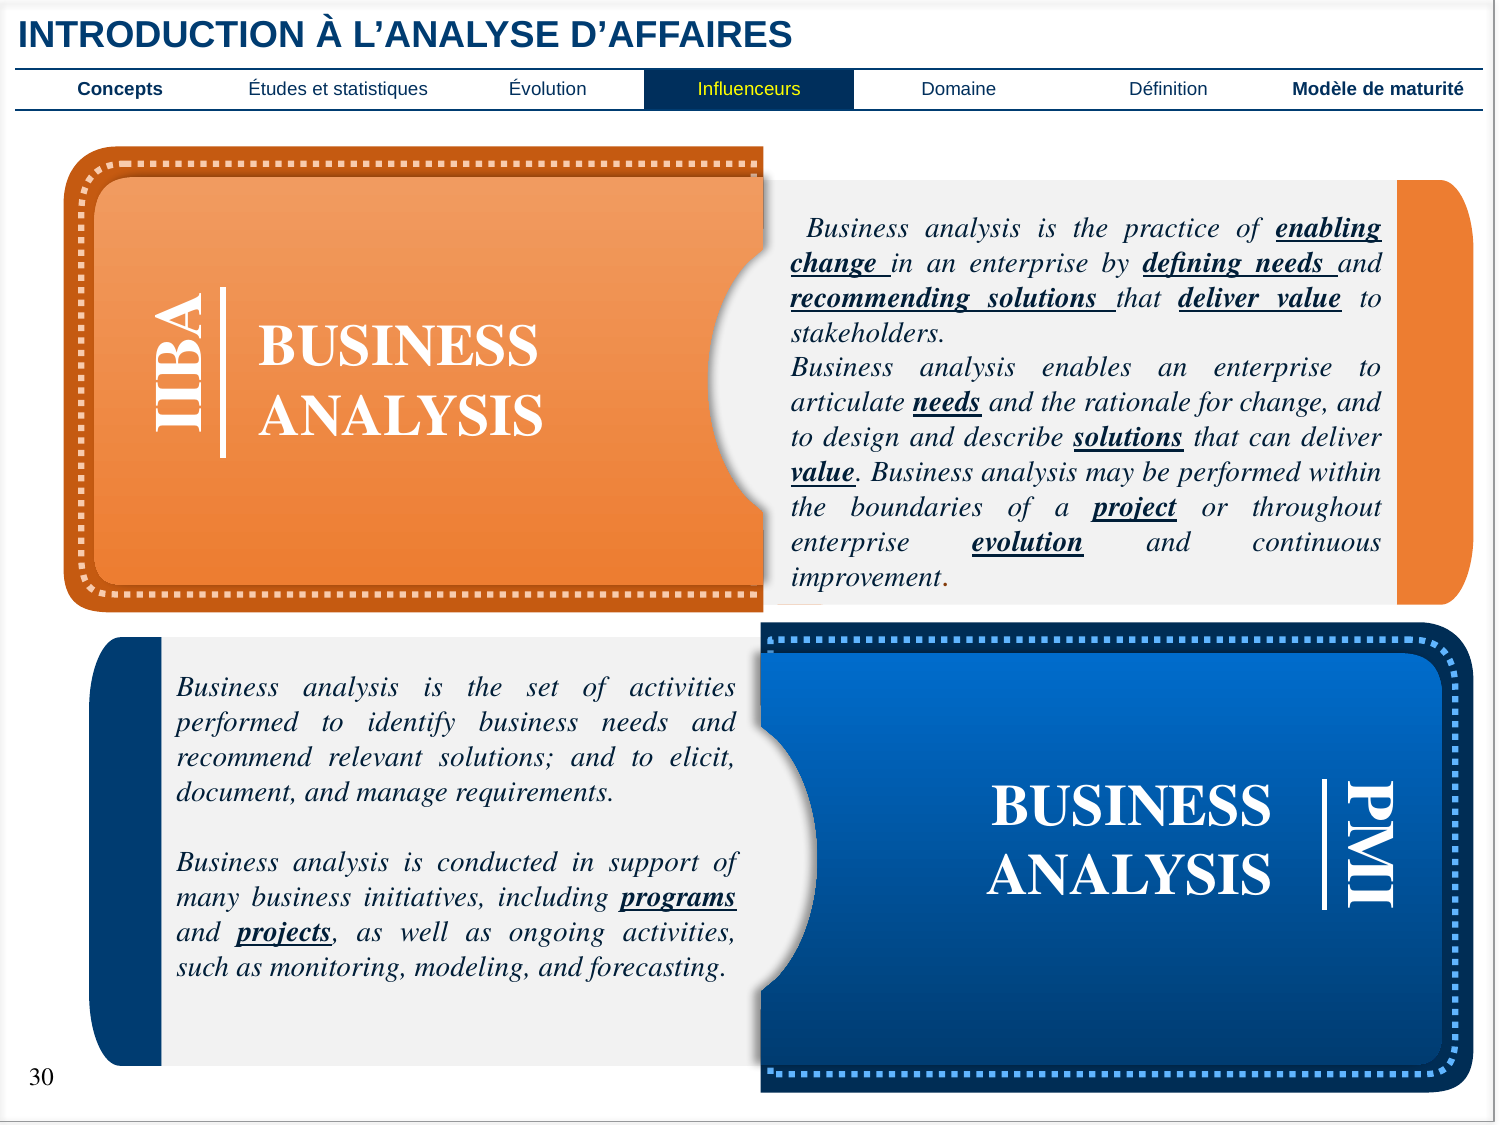

# Introduction à l’analyse d’affaires
| Concepts | Études et statistiques | Évolution | Influenceurs | Domaine | Définition | Modèle de maturité |
| --- | --- | --- | --- | --- | --- | --- |

1
TAB ONE
Add your own text here

 Business analysis is the practice of enabling change in an enterprise by defining needs and recommending solutions that deliver value to stakeholders.
Business analysis enables an enterprise to articulate needs and the rationale for change, and to design and describe solutions that can deliver value. Business analysis may be performed within the boundaries of a project or throughout enterprise evolution and continuous improvement.

BUSINESS ANALYSIS

IIBA

Business analysis is the set of activities performed to identify business needs and recommend relevant solutions; and to elicit, document, and manage requirements.

Business analysis is conducted in support of many business initiatives, including programs and projects, as well as ongoing activities, such as monitoring, modeling, and forecasting.

BUSINESS ANALYSIS
PMI